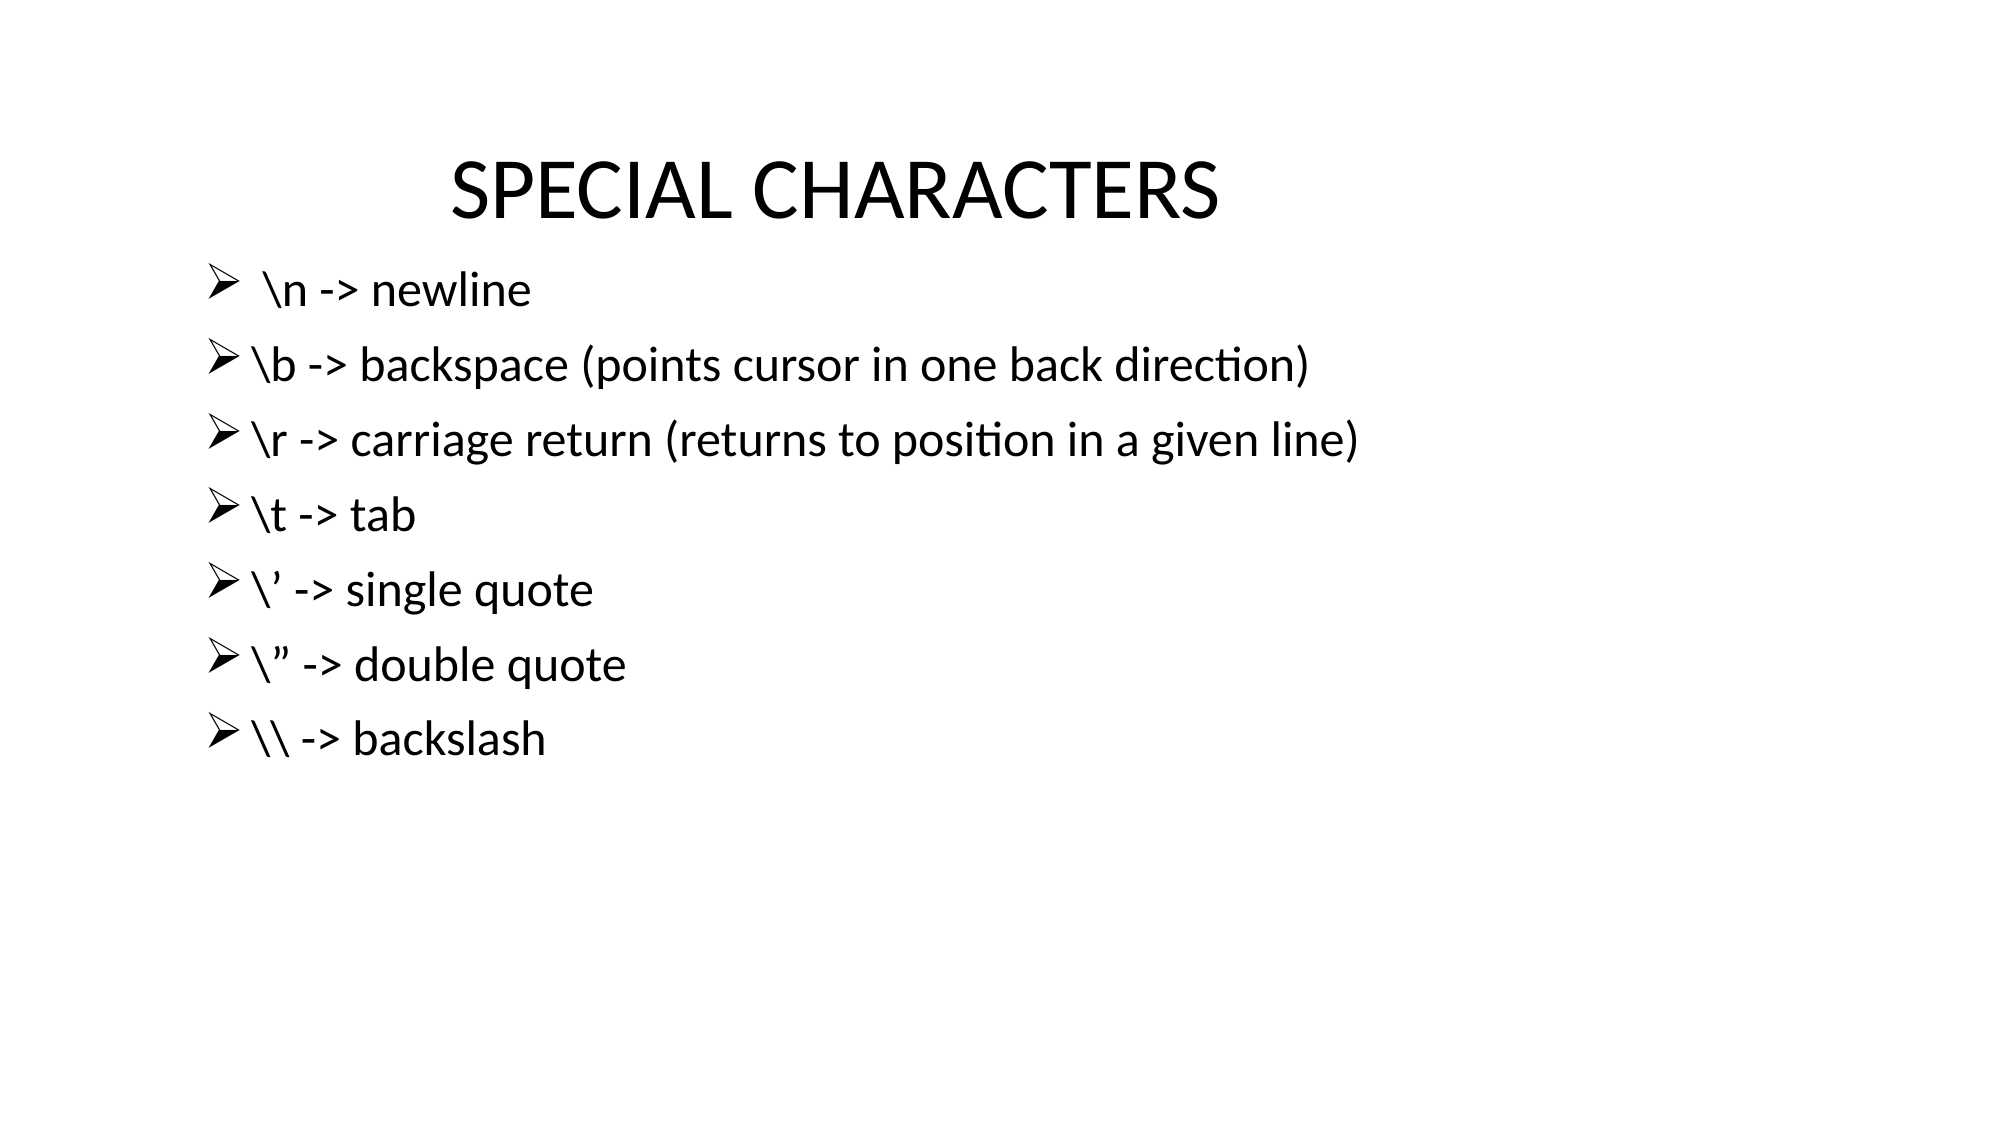

# SPECIAL CHARACTERS
 \n -> newline
\b -> backspace (points cursor in one back direction)
\r -> carriage return (returns to position in a given line)
\t -> tab
\’ -> single quote
\” -> double quote
\\ -> backslash